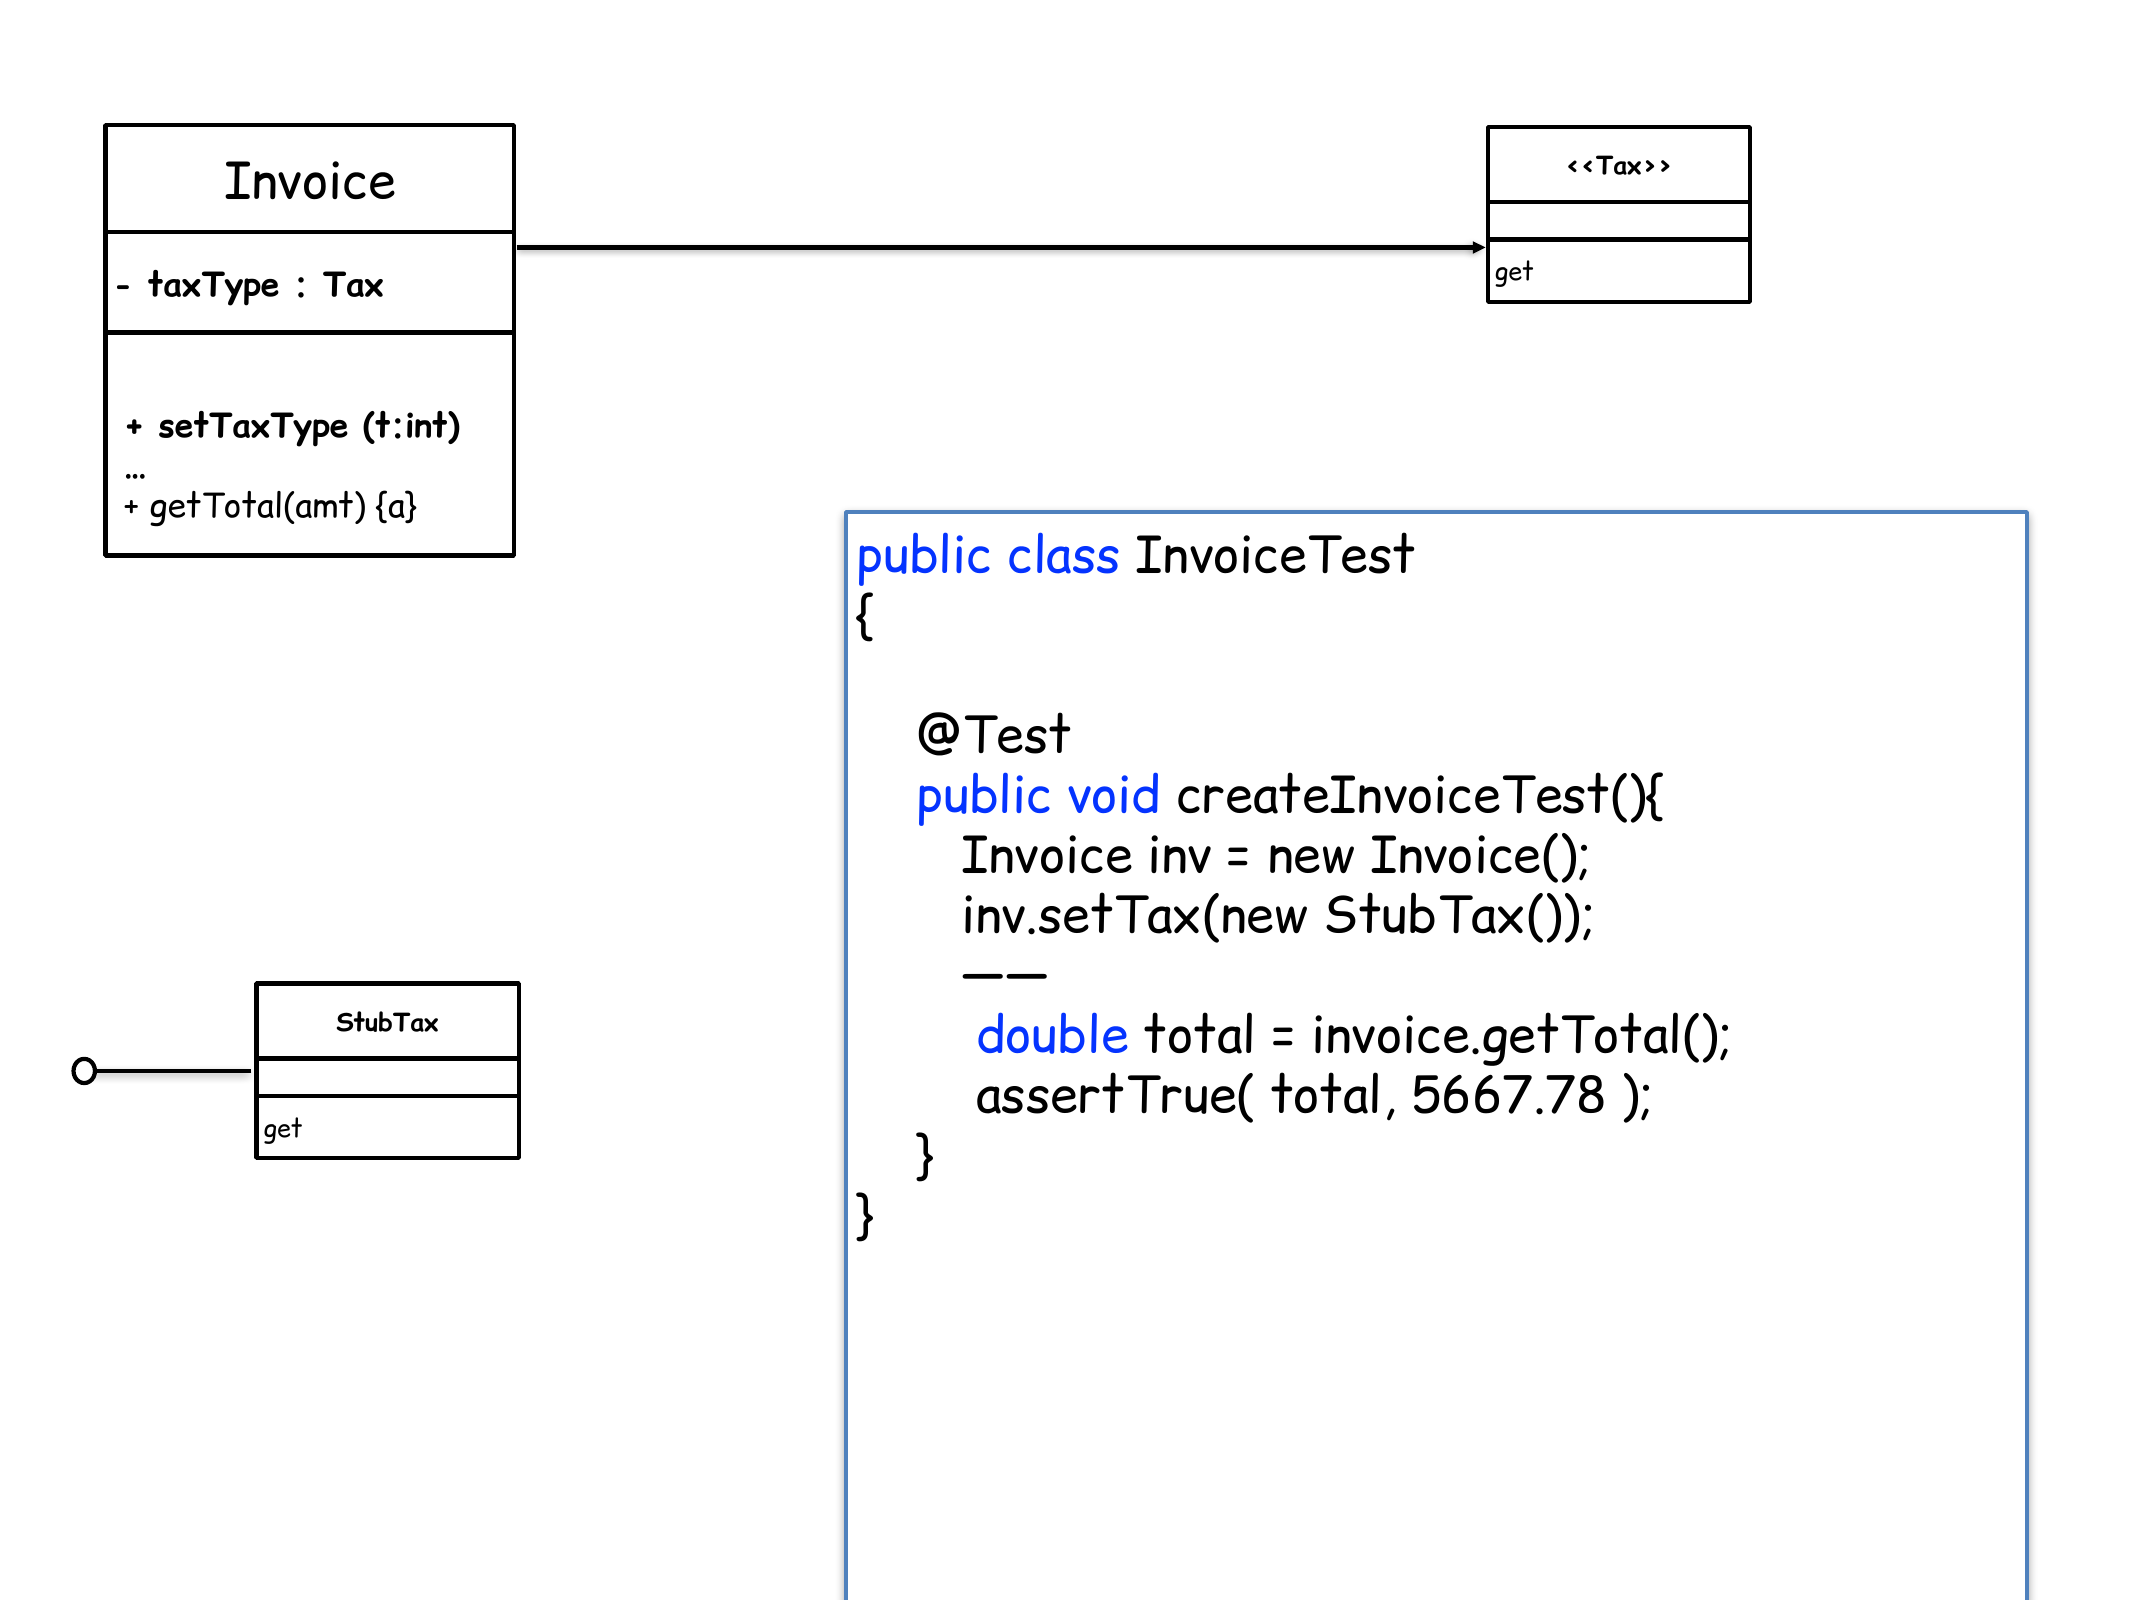

Invoice

+ setTaxType (t:int)
…
+ getTotal(amt) {a}

<<Tax>>

get

- taxType : Tax
public class InvoiceTest
{

    @Test
    public void createInvoiceTest(){
       Invoice inv = new Invoice();
       inv.setTax(new StubTax());
       ——
        double total = invoice.getTotal();
        assertTrue( total, 5667.78 );
    }
}

StubTax

get